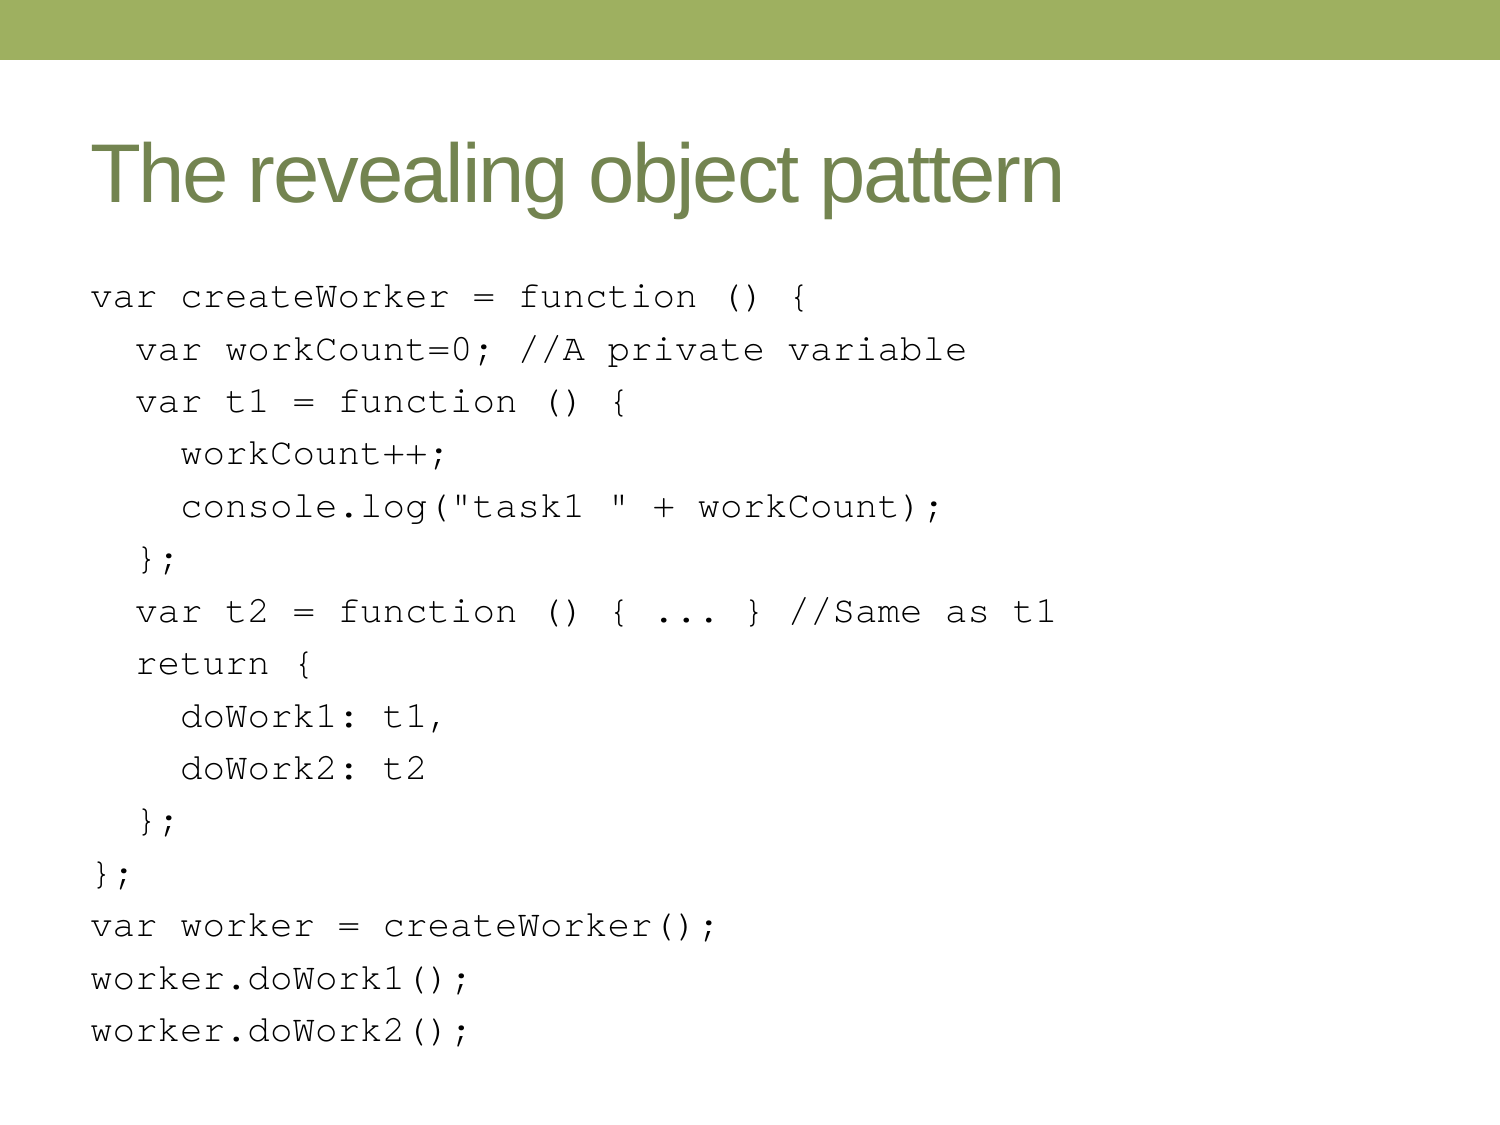

# The revealing object pattern
var createWorker = function () {
  var workCount=0; //A private variable
  var t1 = function () {
    workCount++;
    console.log("task1 " + workCount);
  };
  var t2 = function () { ... } //Same as t1
  return {
    doWork1: t1,
    doWork2: t2
  };
};
var worker = createWorker();
worker.doWork1();
worker.doWork2();